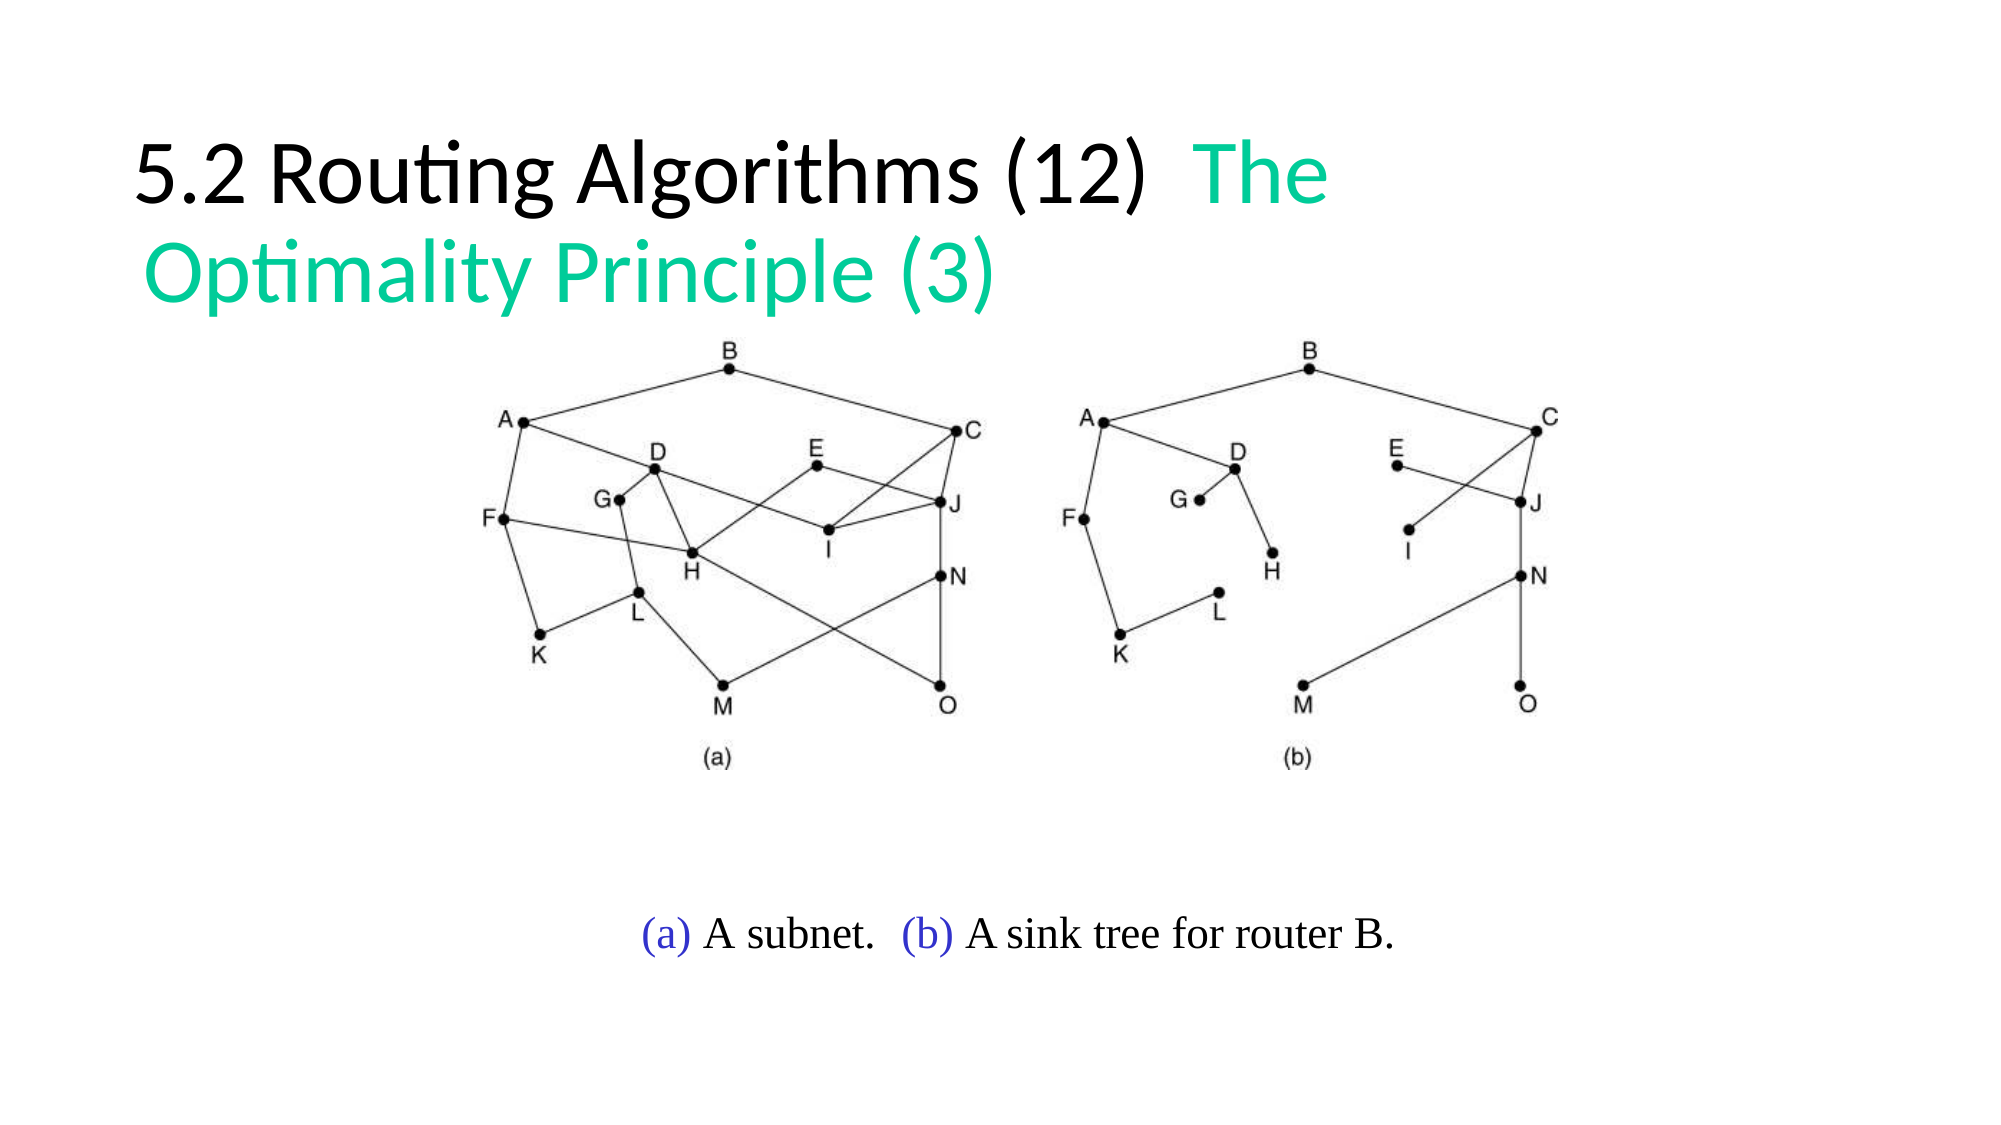

25
# 5.2 Routing Algorithms (12)  The Optimality Principle (3)

(a) A subnet.	(b) A sink tree for router B.